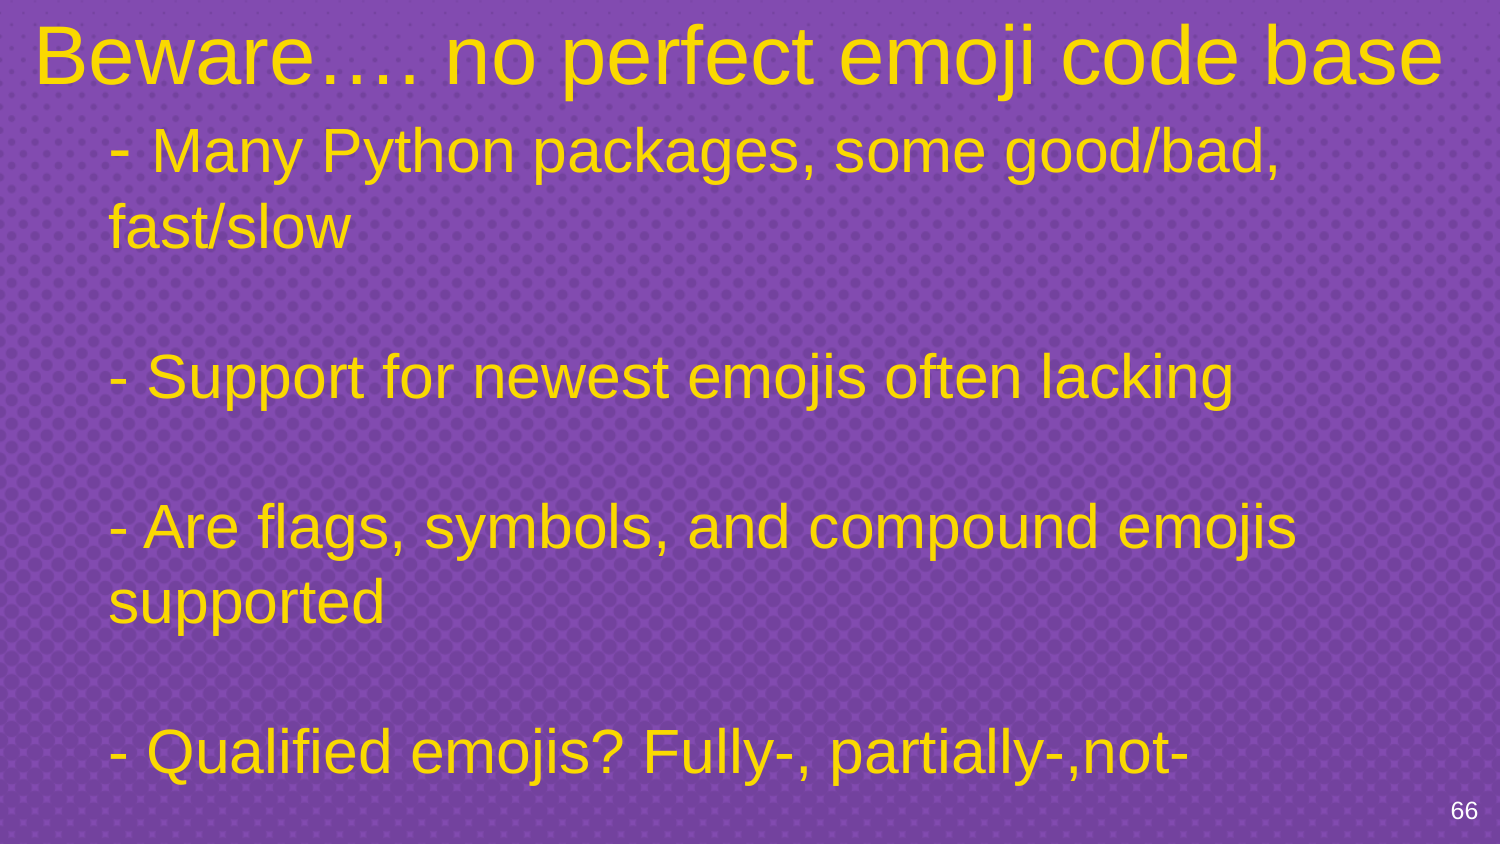

Beware…. no perfect emoji code base
- Many Python packages, some good/bad, fast/slow

- Support for newest emojis often lacking

- Are flags, symbols, and compound emojis supported

- Qualified emojis? Fully-, partially-,not-

- Firefox/Jupyter notebook
66